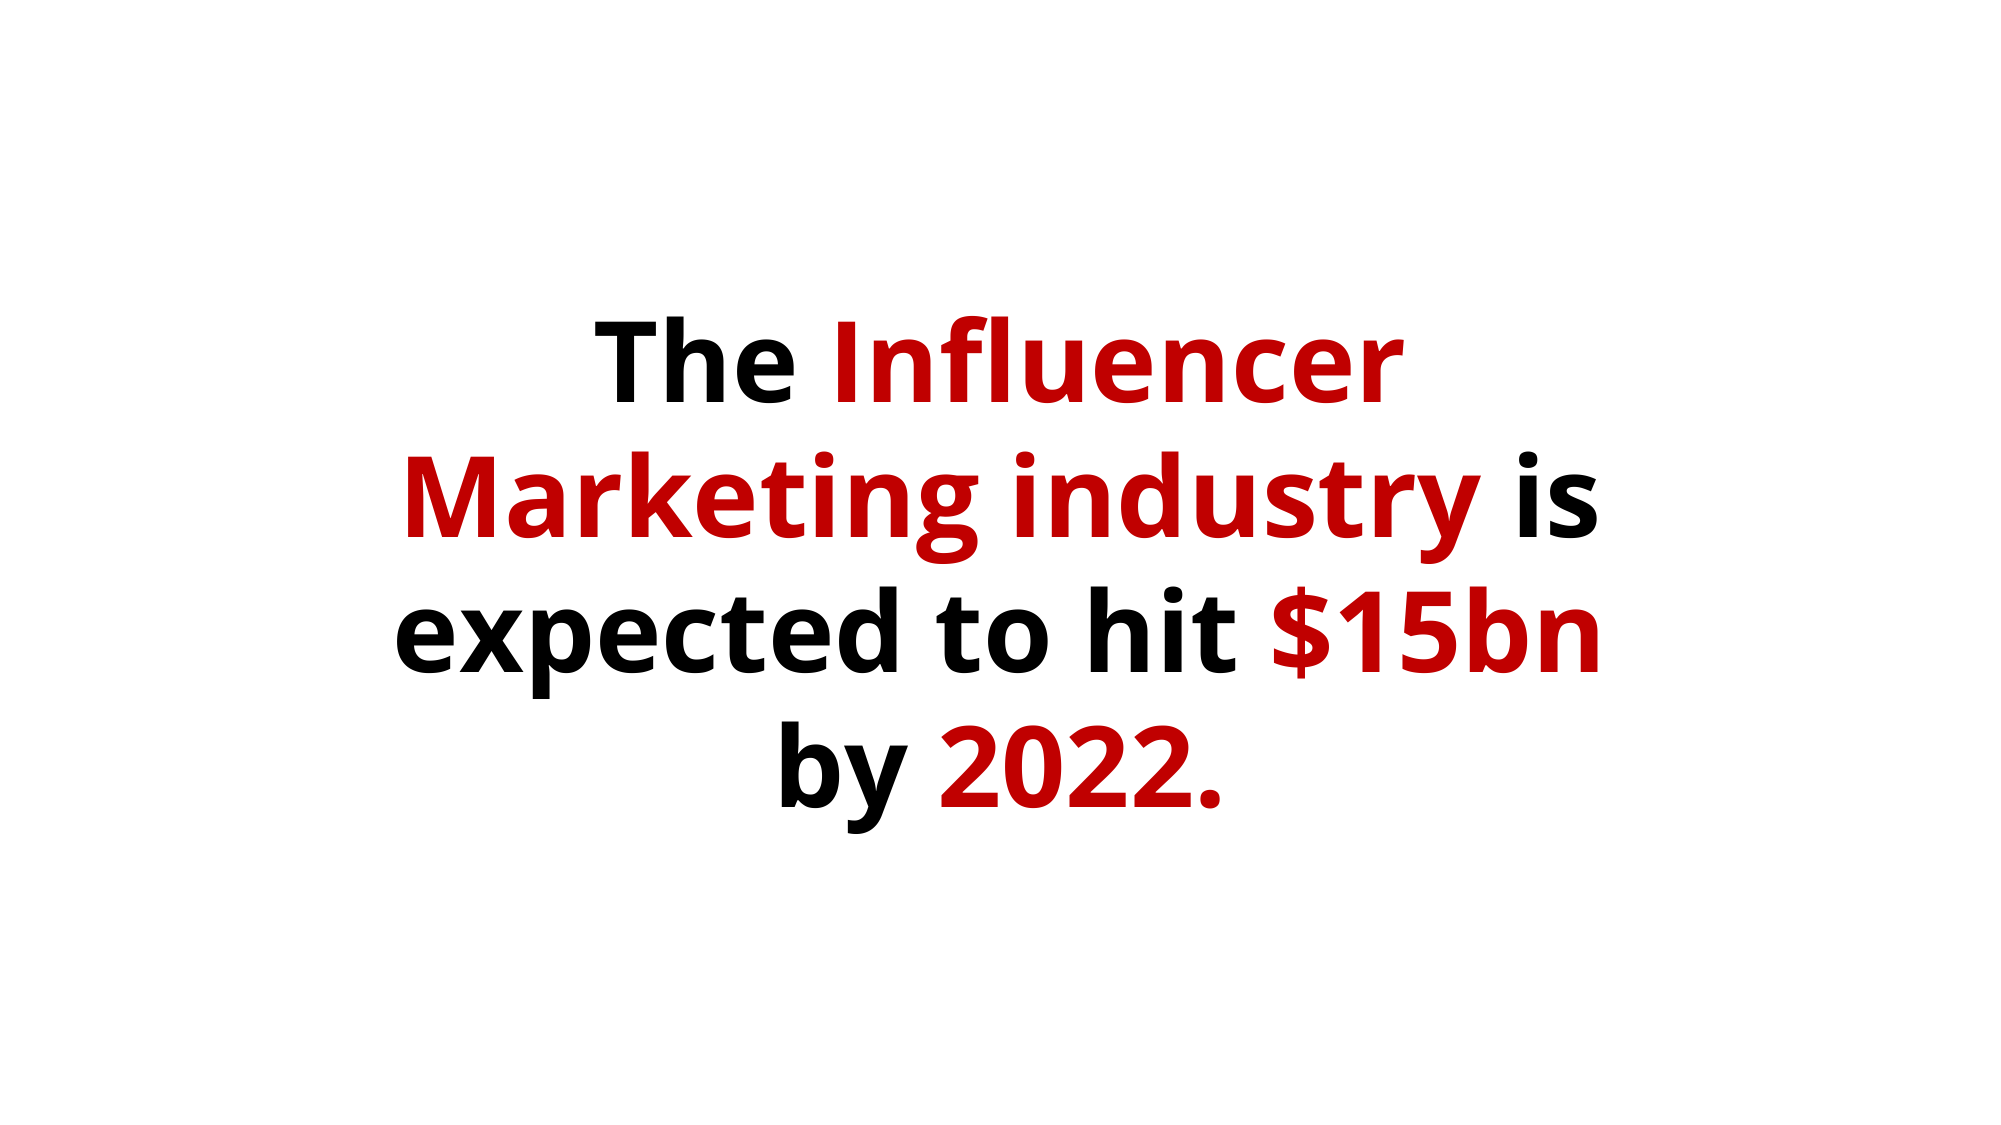

The Influencer Marketing industry is expected to hit $15bn by 2022.